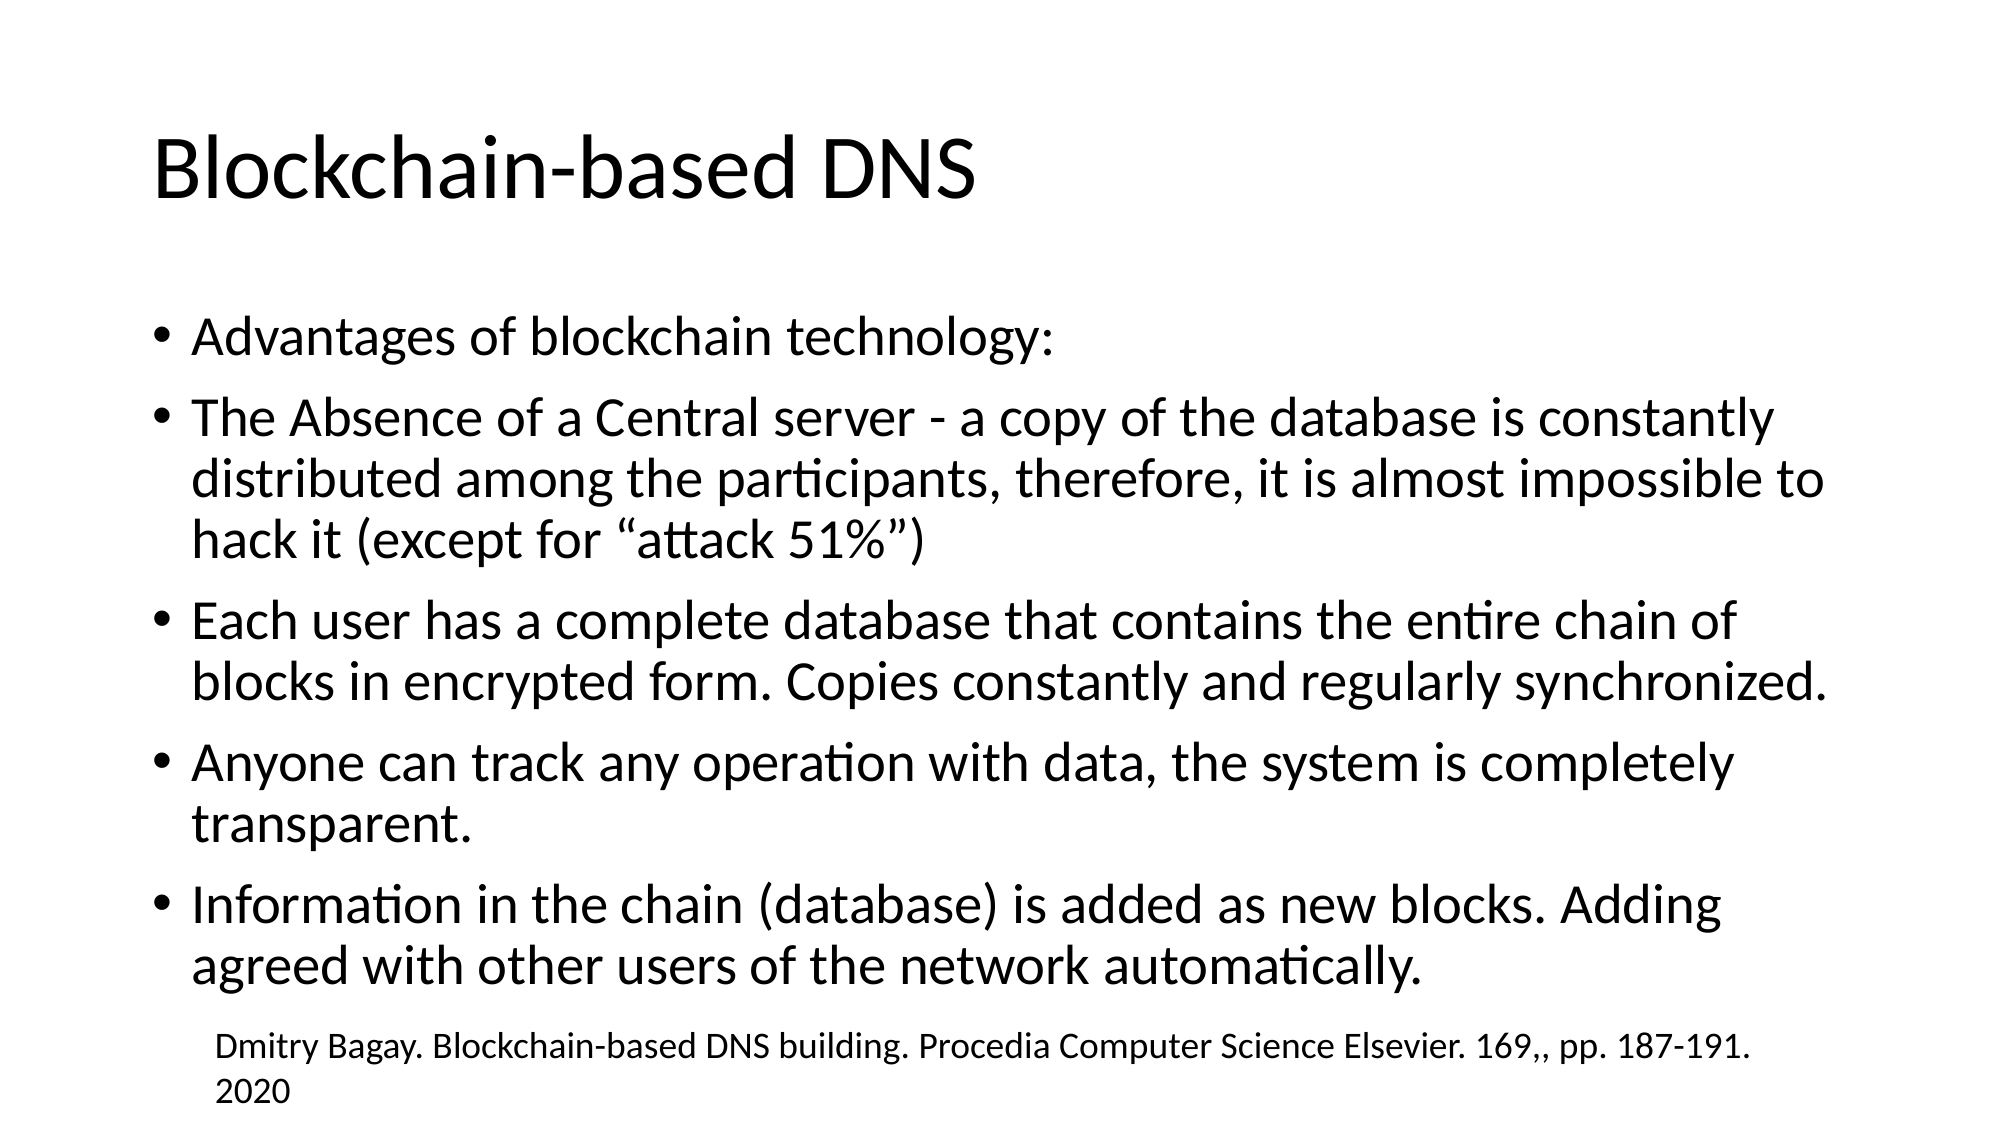

# Blockchain-based DNS
Advantages of blockchain technology:
The Absence of a Central server - a copy of the database is constantly distributed among the participants, therefore, it is almost impossible to hack it (except for “attack 51%”)
Each user has a complete database that contains the entire chain of blocks in encrypted form. Copies constantly and regularly synchronized.
Anyone can track any operation with data, the system is completely transparent.
Information in the chain (database) is added as new blocks. Adding agreed with other users of the network automatically.
Dmitry Bagay. Blockchain-based DNS building. Procedia Computer Science Elsevier. 169,, pp. 187-191. 2020